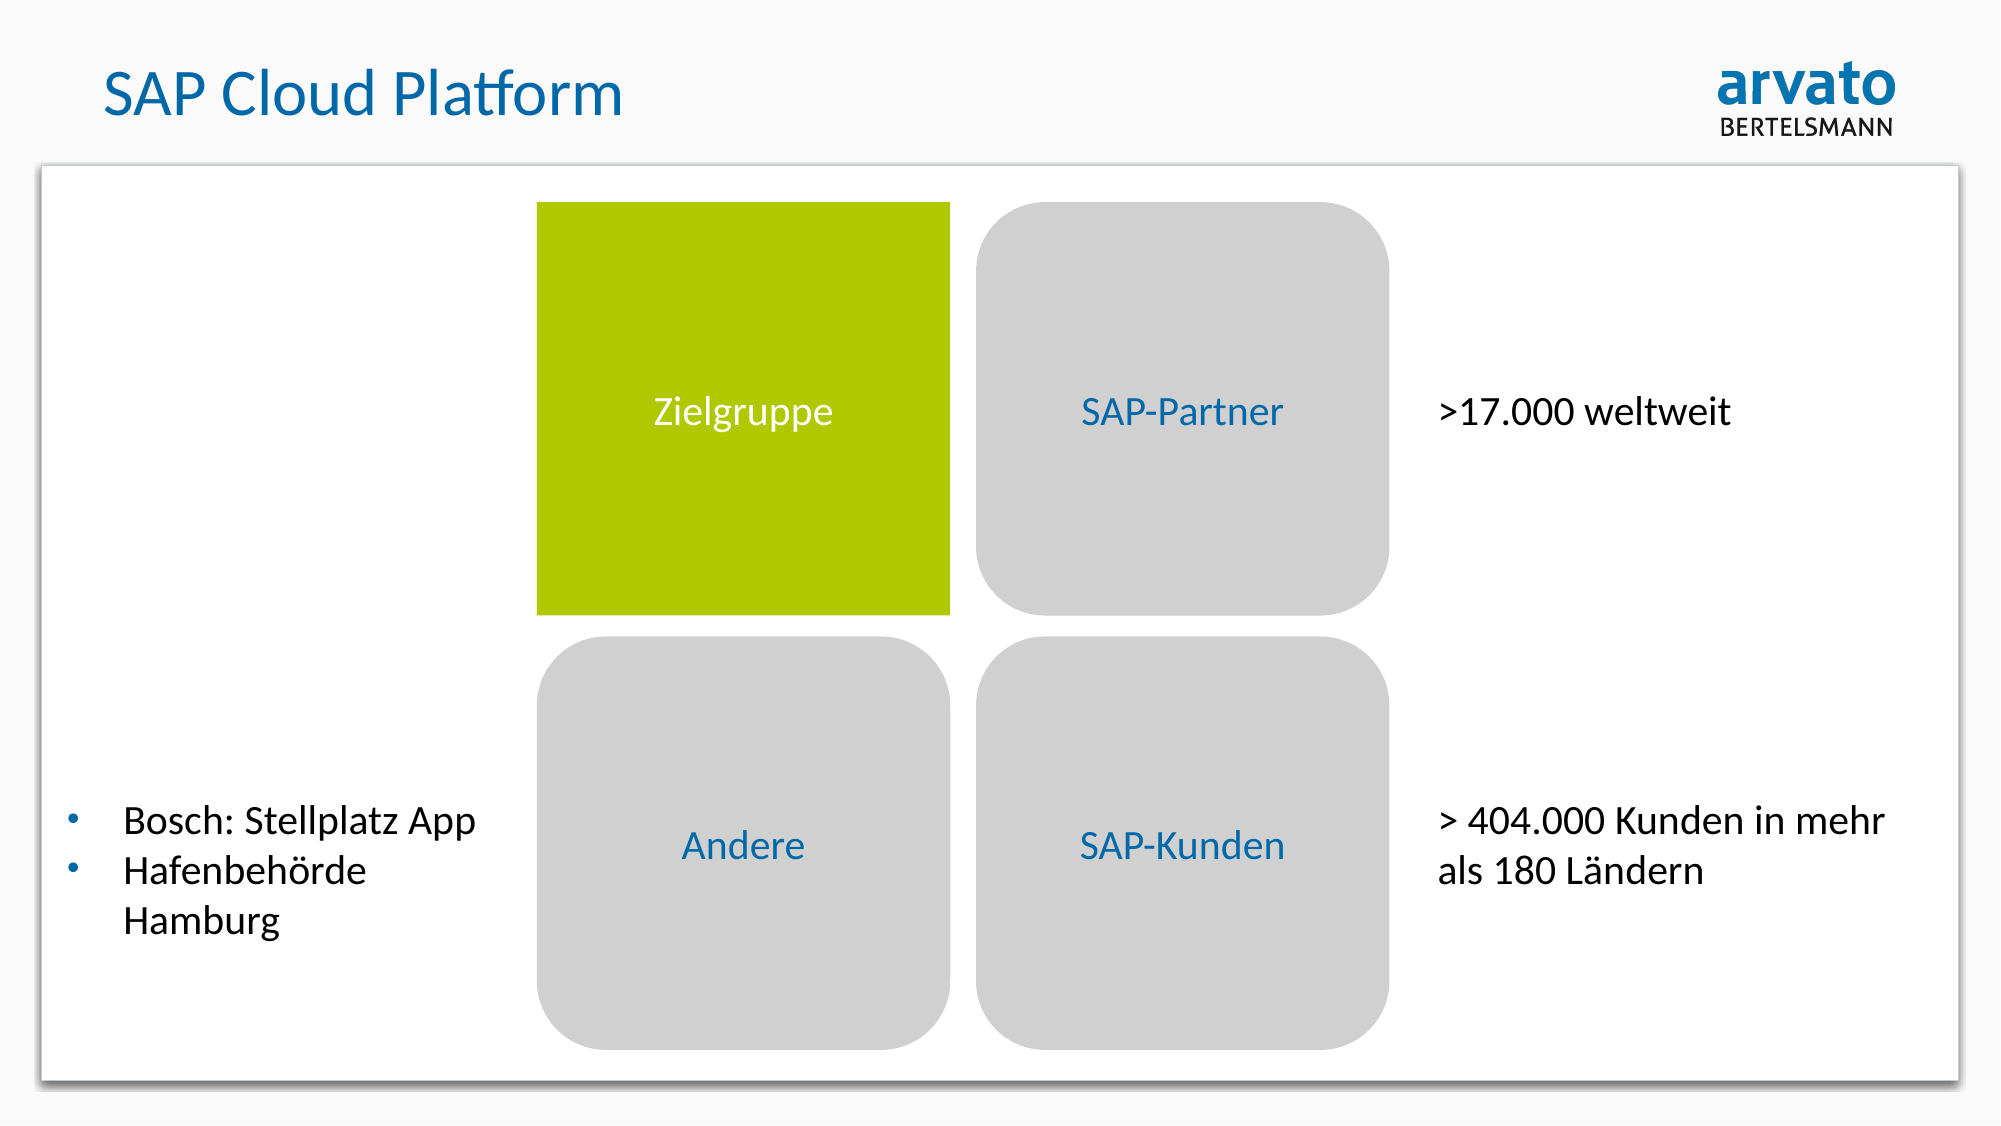

# SAP Cloud Platform
Zielgruppe
SAP-Partner
>17.000 weltweit
Andere
SAP-Kunden
Bosch: Stellplatz App
Hafenbehörde Hamburg
> 404.000 Kunden in mehr als 180 Ländern